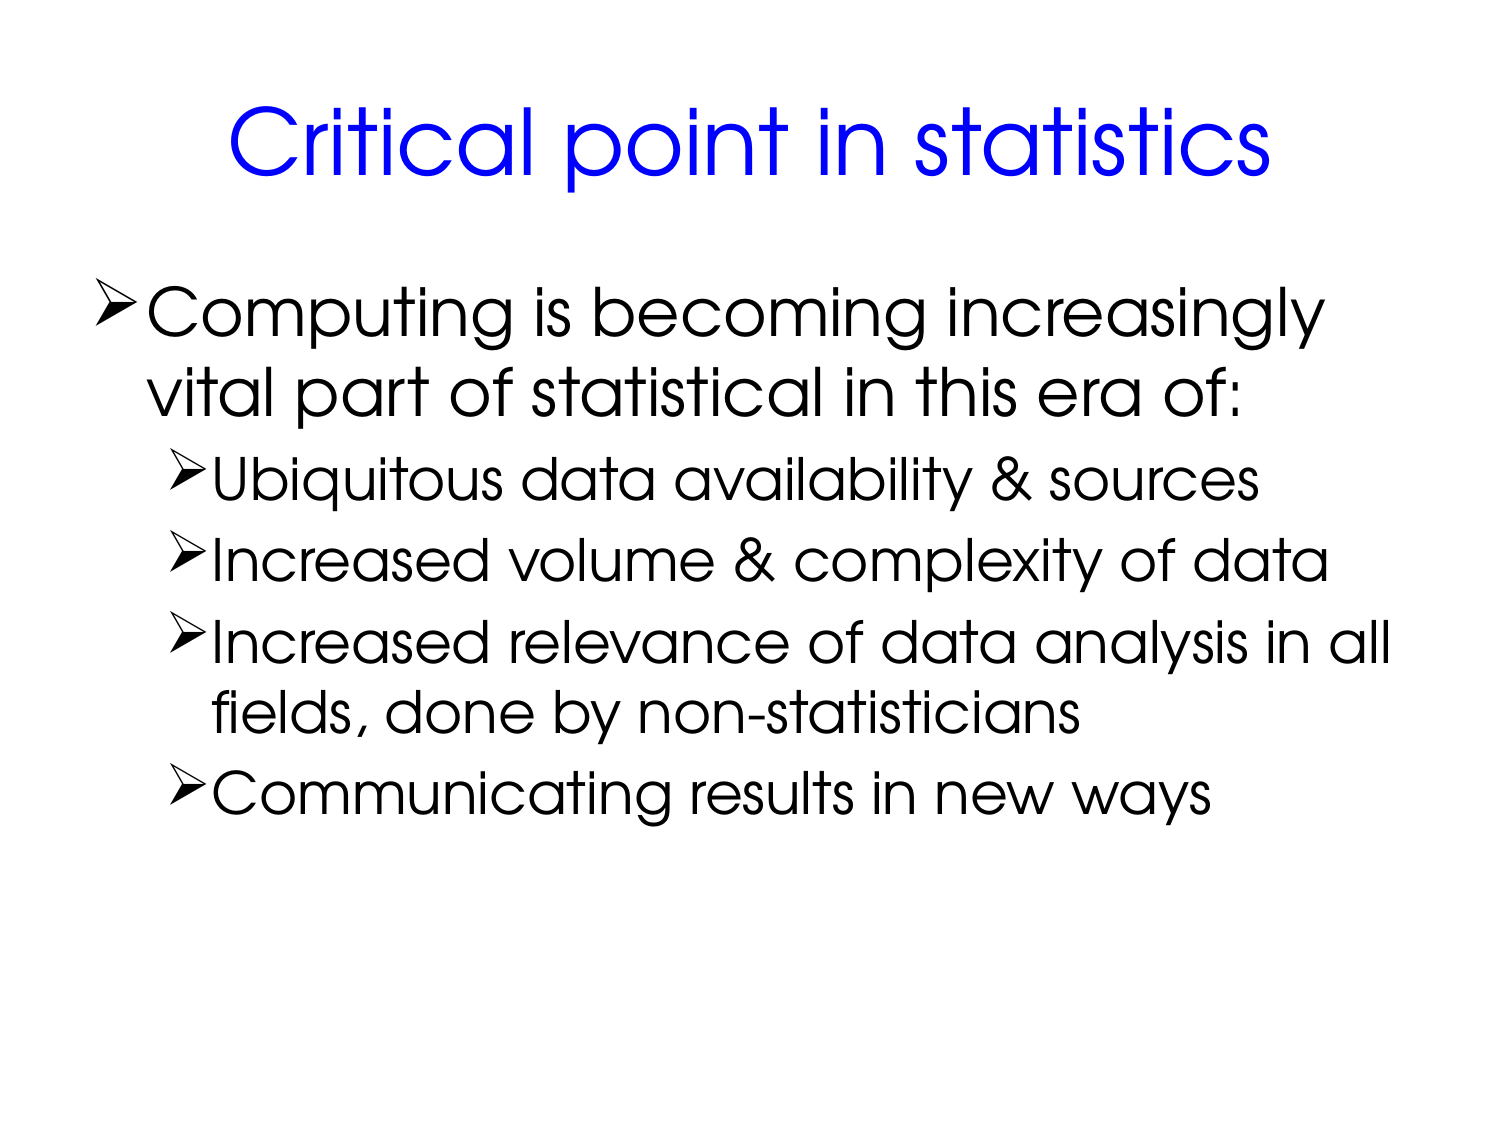

# Critical point in statistics
Computing is becoming increasingly vital part of statistical in this era of:
Ubiquitous data availability & sources
Increased volume & complexity of data
Increased relevance of data analysis in all fields, done by non-statisticians
Communicating results in new ways